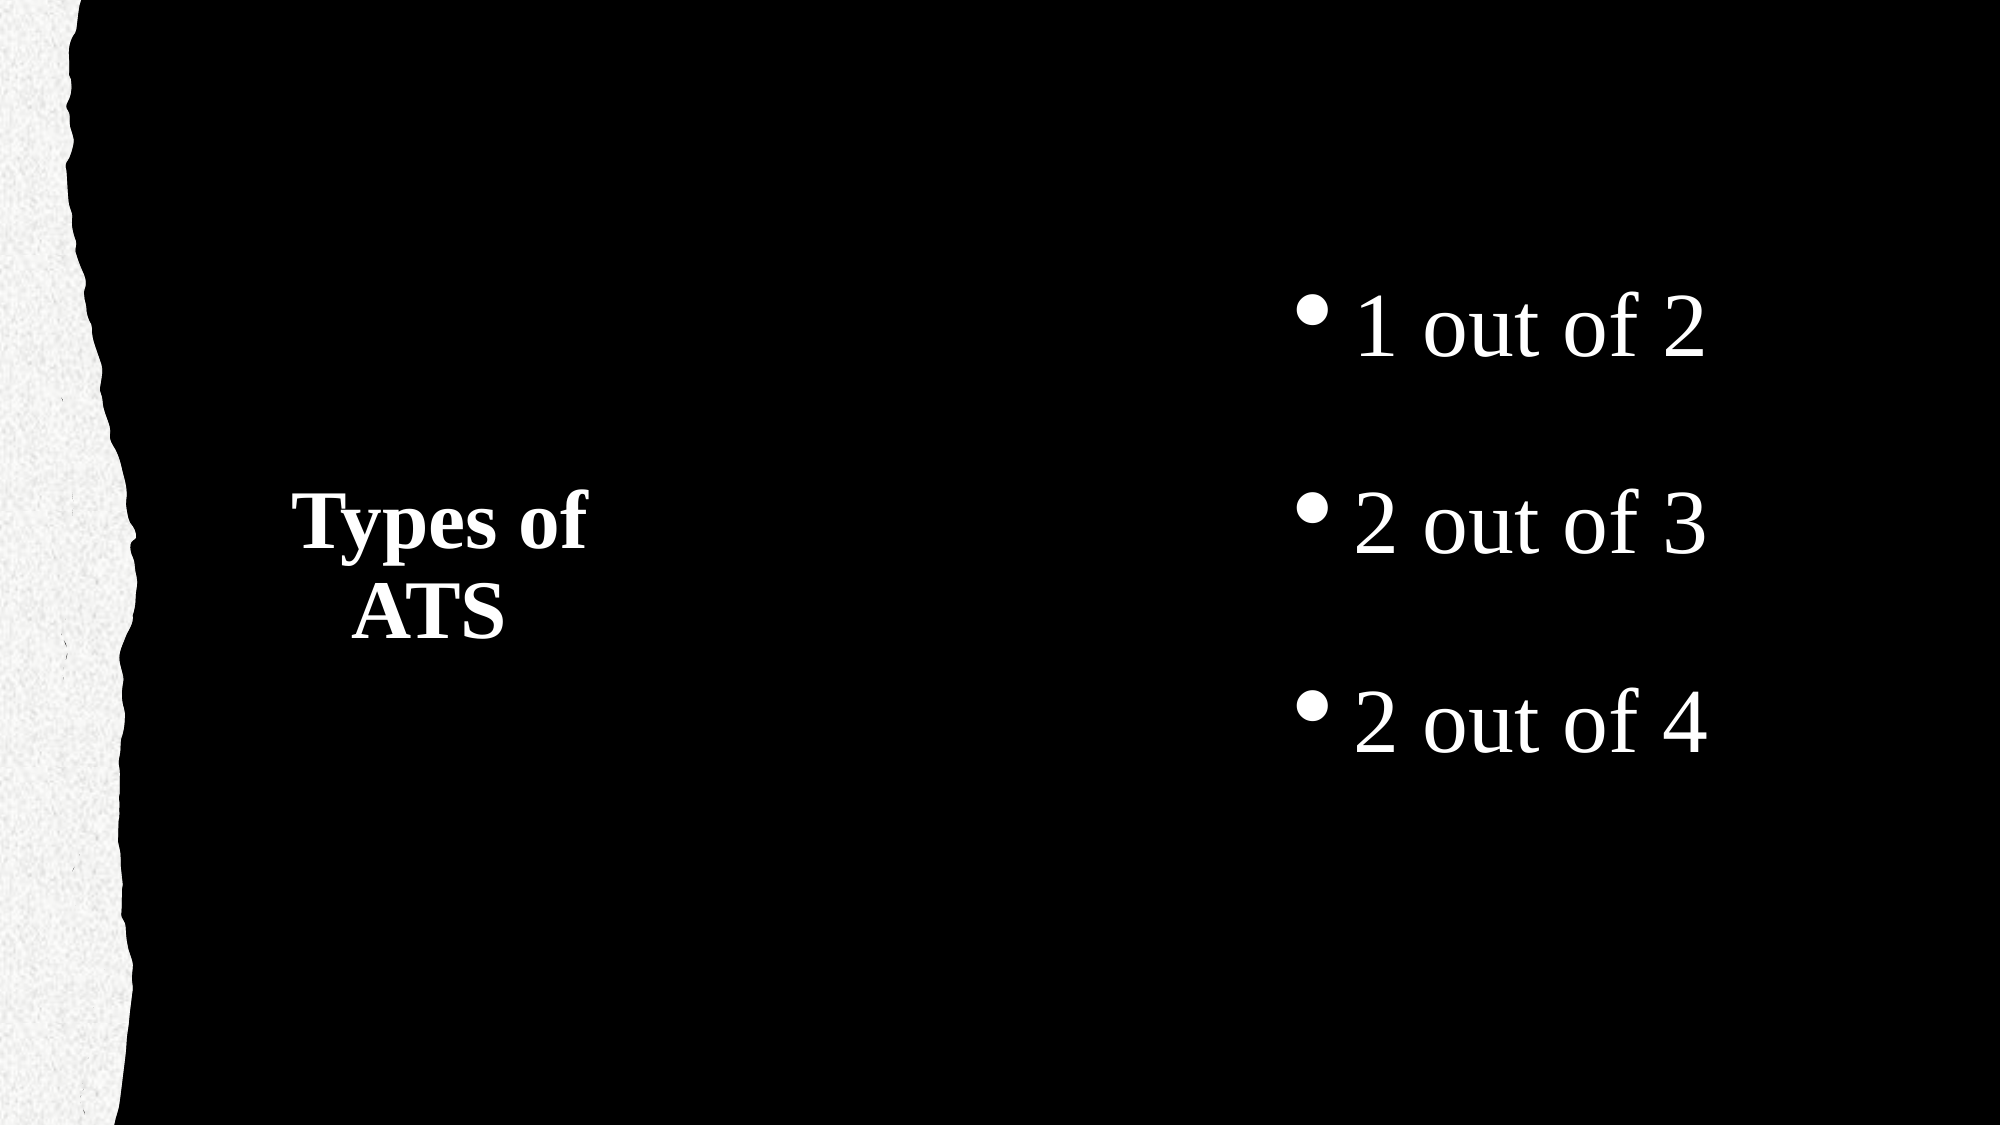

1 out of 2

2 out of 3

2 out of 4

# Types of ATS